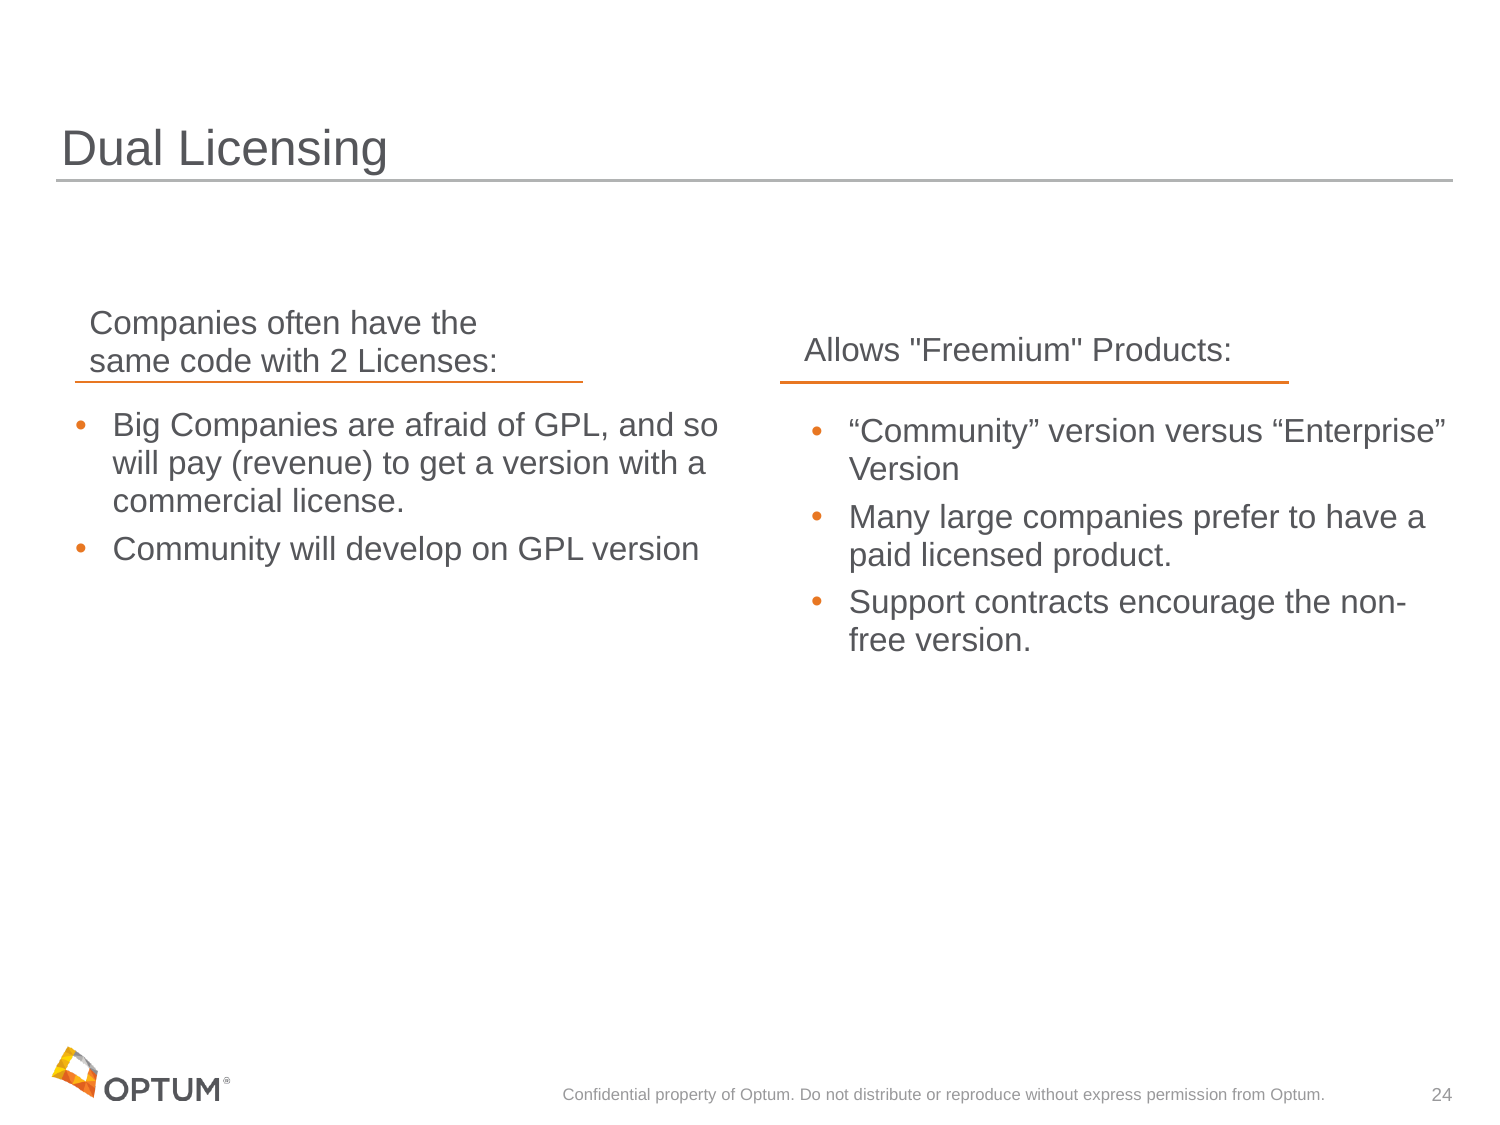

# Dual Licensing
Companies often have the same code with 2 Licenses:
 Allows "Freemium" Products:
“Community” version versus “Enterprise” Version
Many large companies prefer to have a paid licensed product.
Support contracts encourage the non-free version.

Big Companies are afraid of GPL, and so will pay (revenue) to get a version with a commercial license.
Community will develop on GPL version
Confidential property of Optum. Do not distribute or reproduce without express permission from Optum.
24